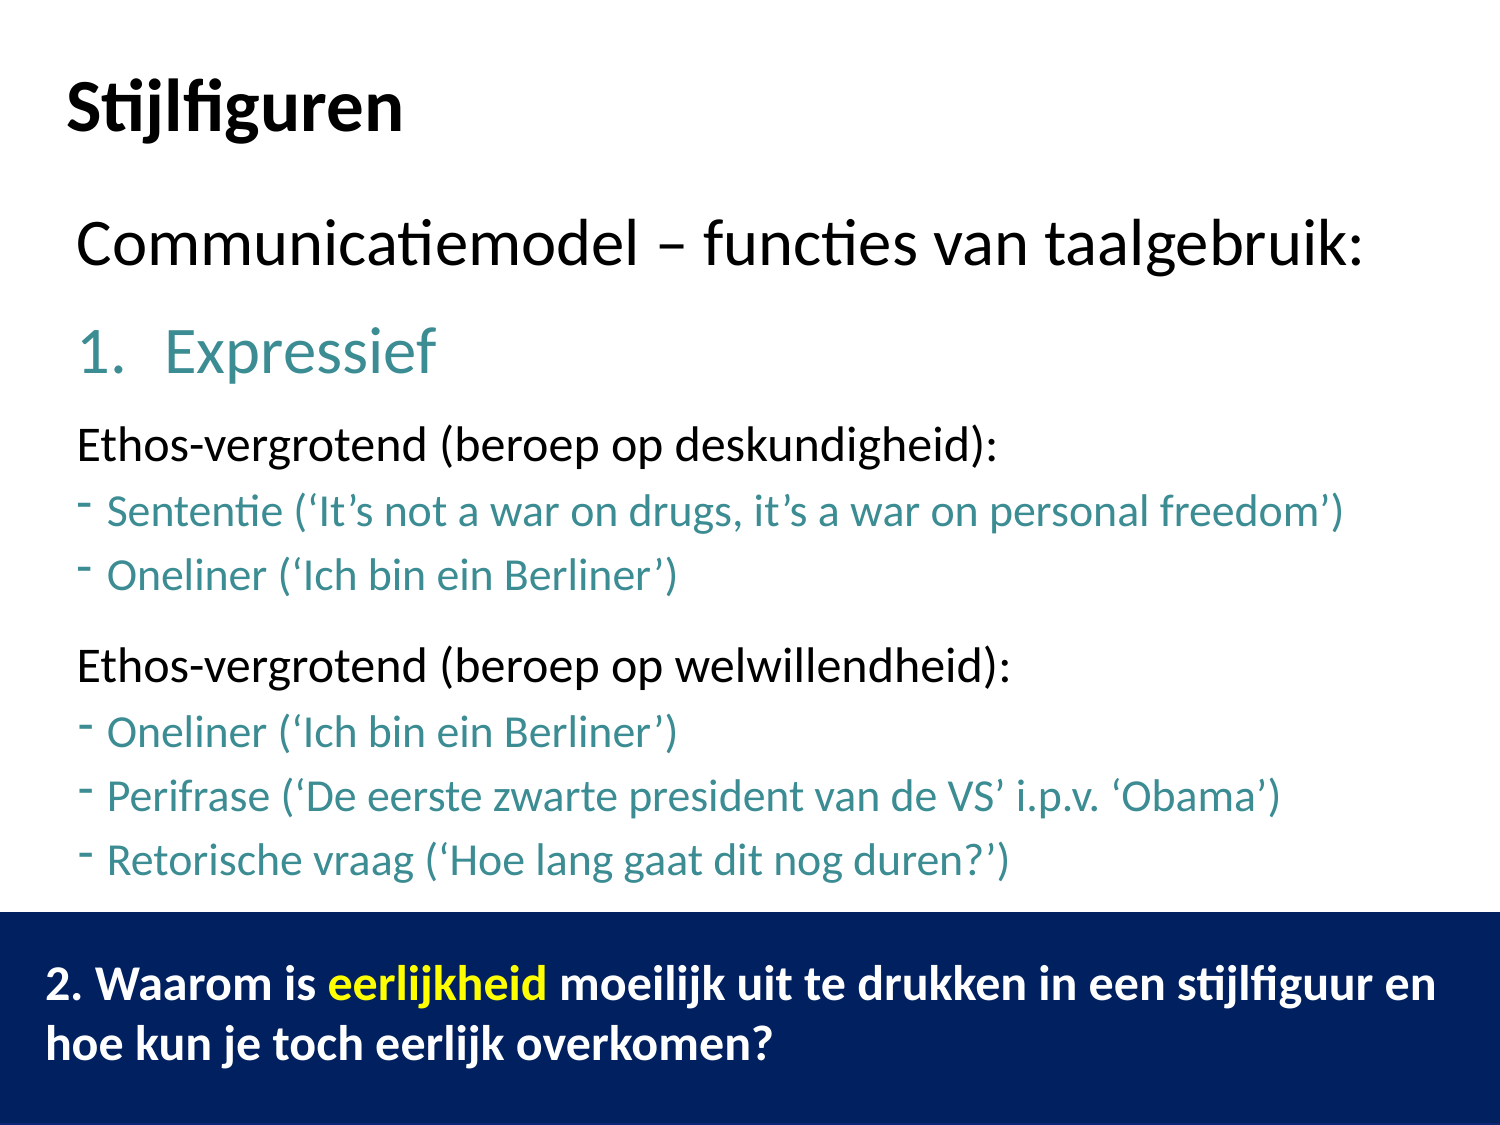

# Stijlfiguren
Communicatiemodel – functies van taalgebruik:

Expressief

Ethos-vergrotend (beroep op deskundigheid):
Sententie (‘It’s not a war on drugs, it’s a war on personal freedom’)
Oneliner (‘Ich bin ein Berliner’)

Ethos-vergrotend (beroep op welwillendheid):
Oneliner (‘Ich bin ein Berliner’)
Perifrase (‘De eerste zwarte president van de VS’ i.p.v. ‘Obama’)
Retorische vraag (‘Hoe lang gaat dit nog duren?’)

2. Waarom is eerlijkheid moeilijk uit te drukken in een stijlfiguur en hoe kun je toch eerlijk overkomen?